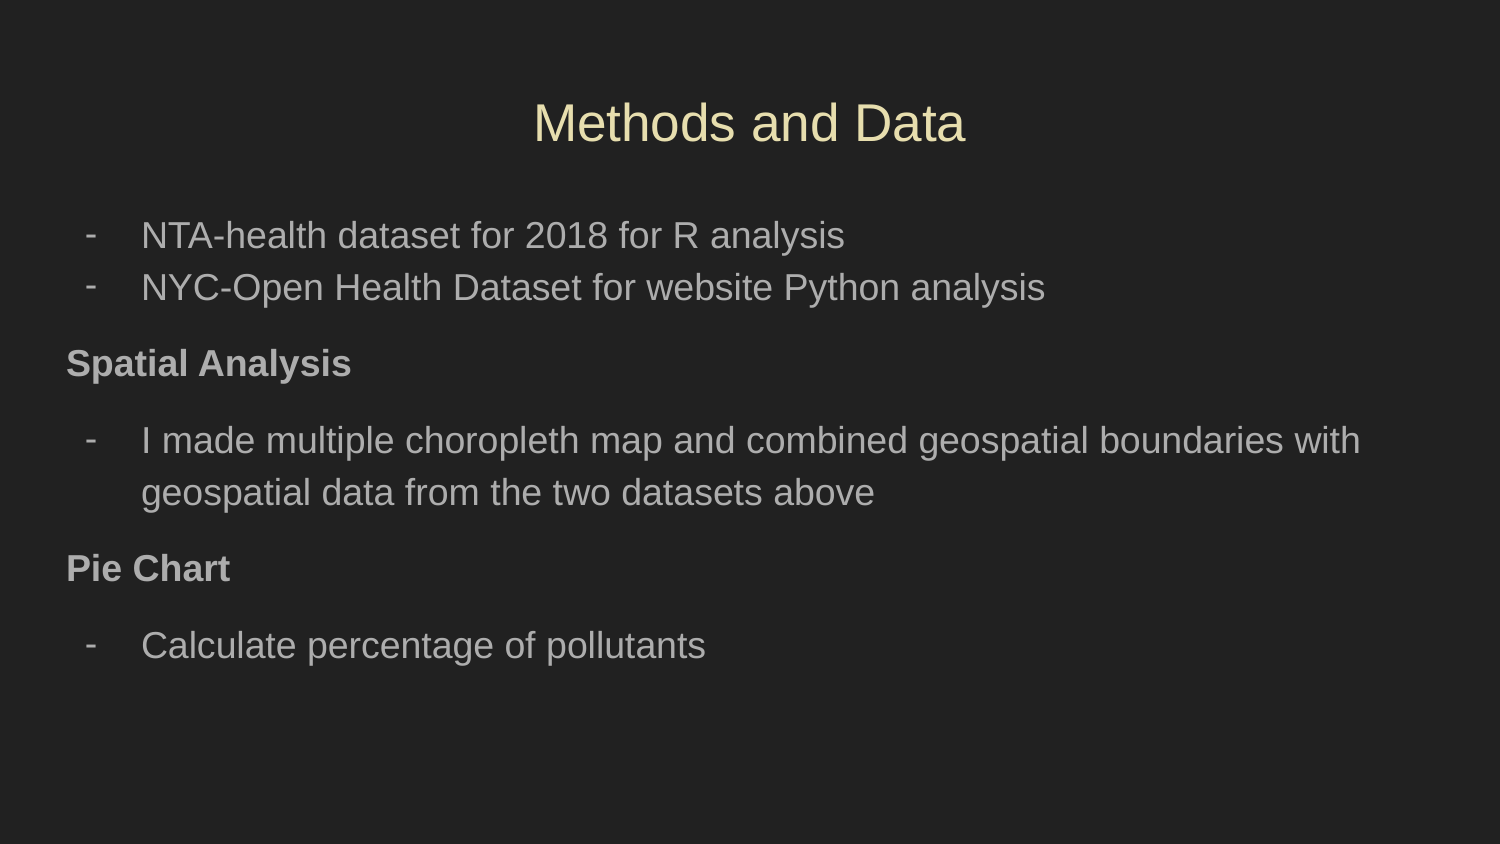

# Methods and Data
NTA-health dataset for 2018 for R analysis
NYC-Open Health Dataset for website Python analysis
Spatial Analysis
I made multiple choropleth map and combined geospatial boundaries with geospatial data from the two datasets above
Pie Chart
Calculate percentage of pollutants